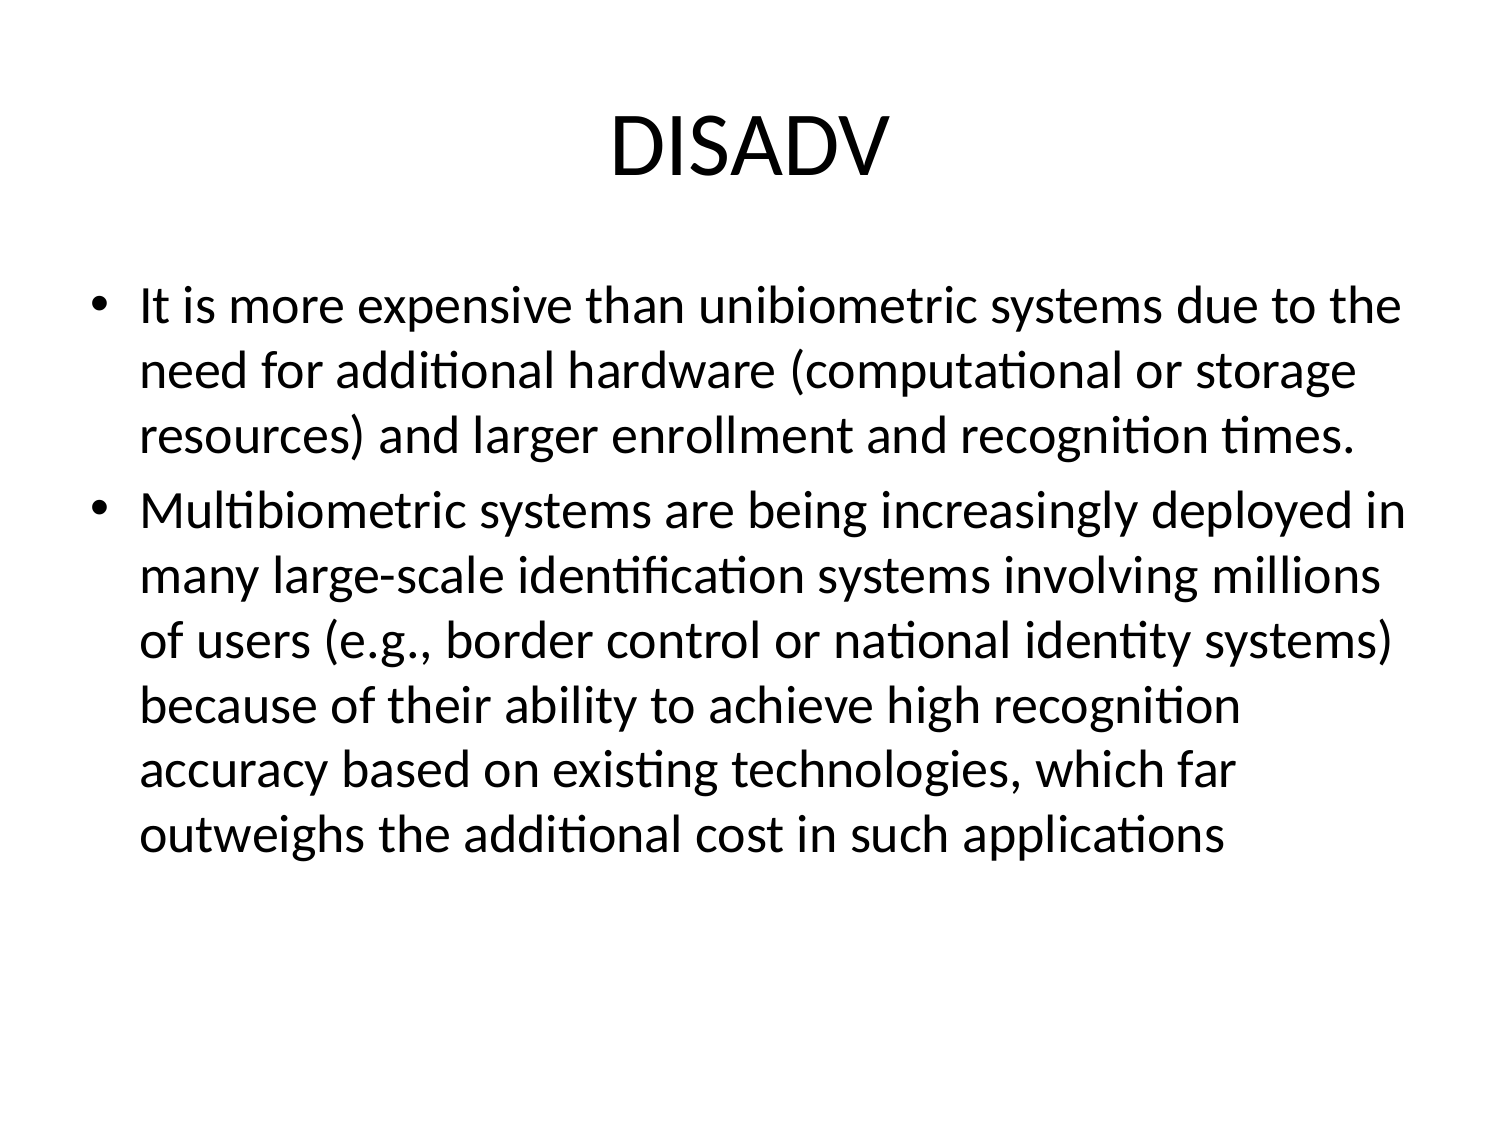

# DISADV
It is more expensive than unibiometric systems due to the need for additional hardware (computational or storage resources) and larger enrollment and recognition times.
Multibiometric systems are being increasingly deployed in many large-scale identification systems involving millions of users (e.g., border control or national identity systems) because of their ability to achieve high recognition accuracy based on existing technologies, which far outweighs the additional cost in such applications